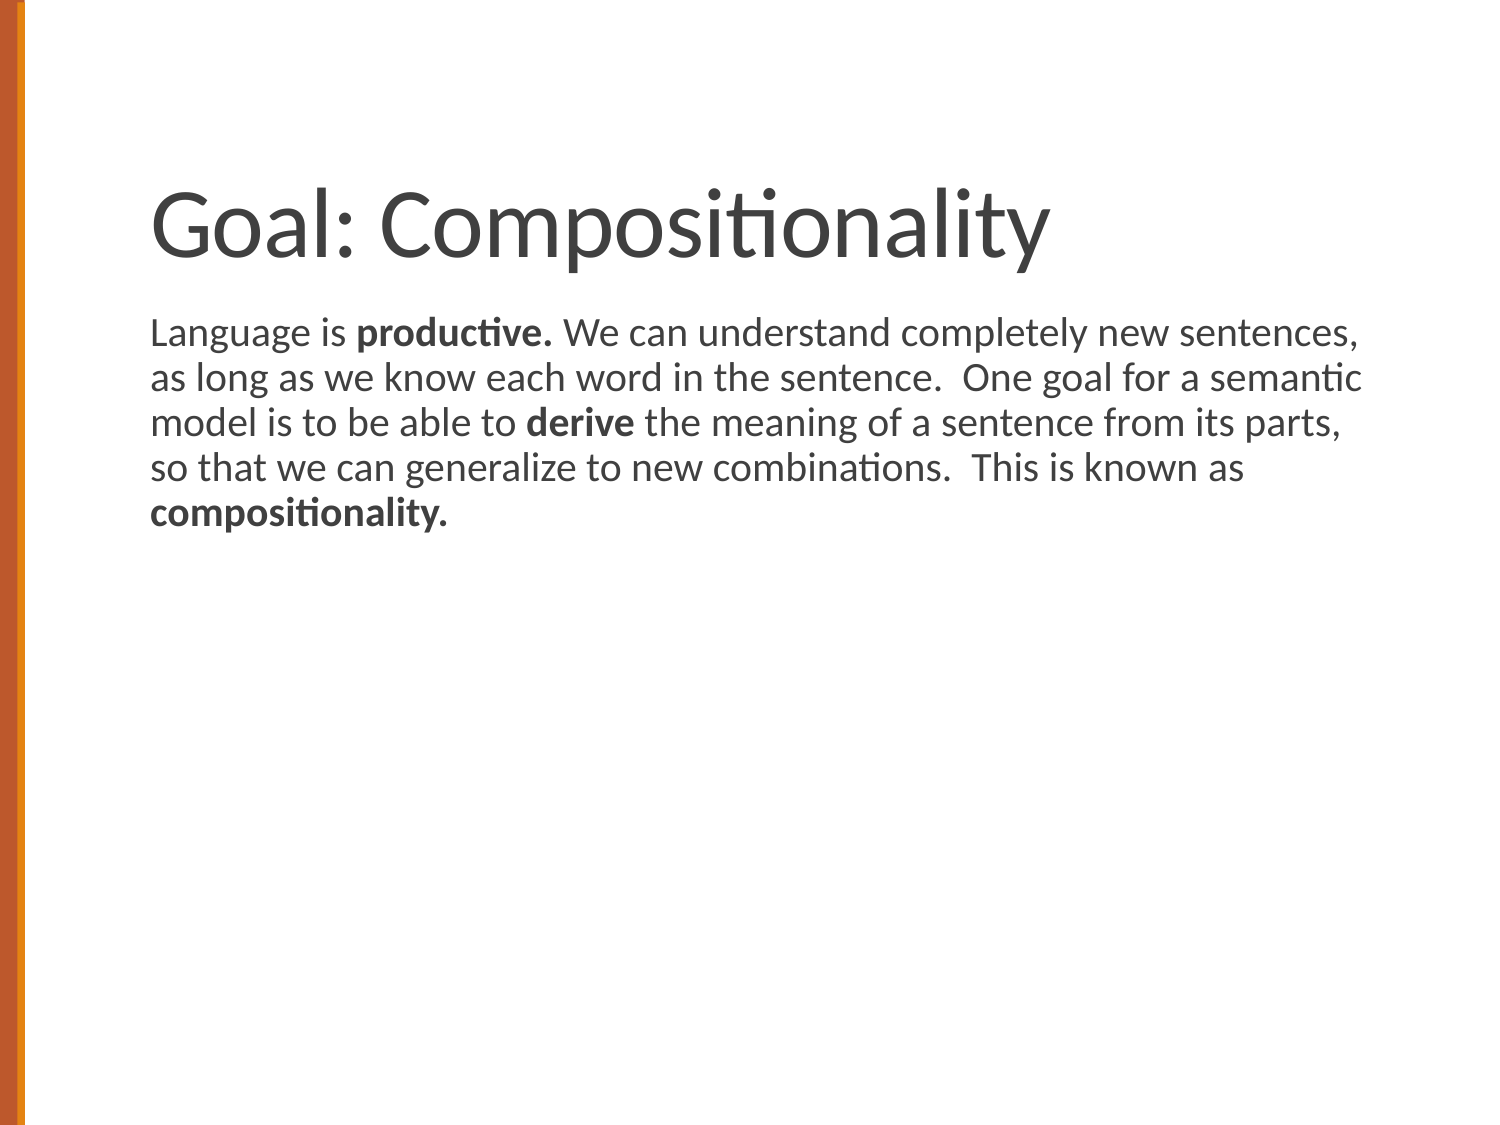

# Goal: Compositionality
Language is productive. We can understand completely new sentences, as long as we know each word in the sentence.  One goal for a semantic model is to be able to derive the meaning of a sentence from its parts, so that we can generalize to new combinations.  This is known as compositionality.